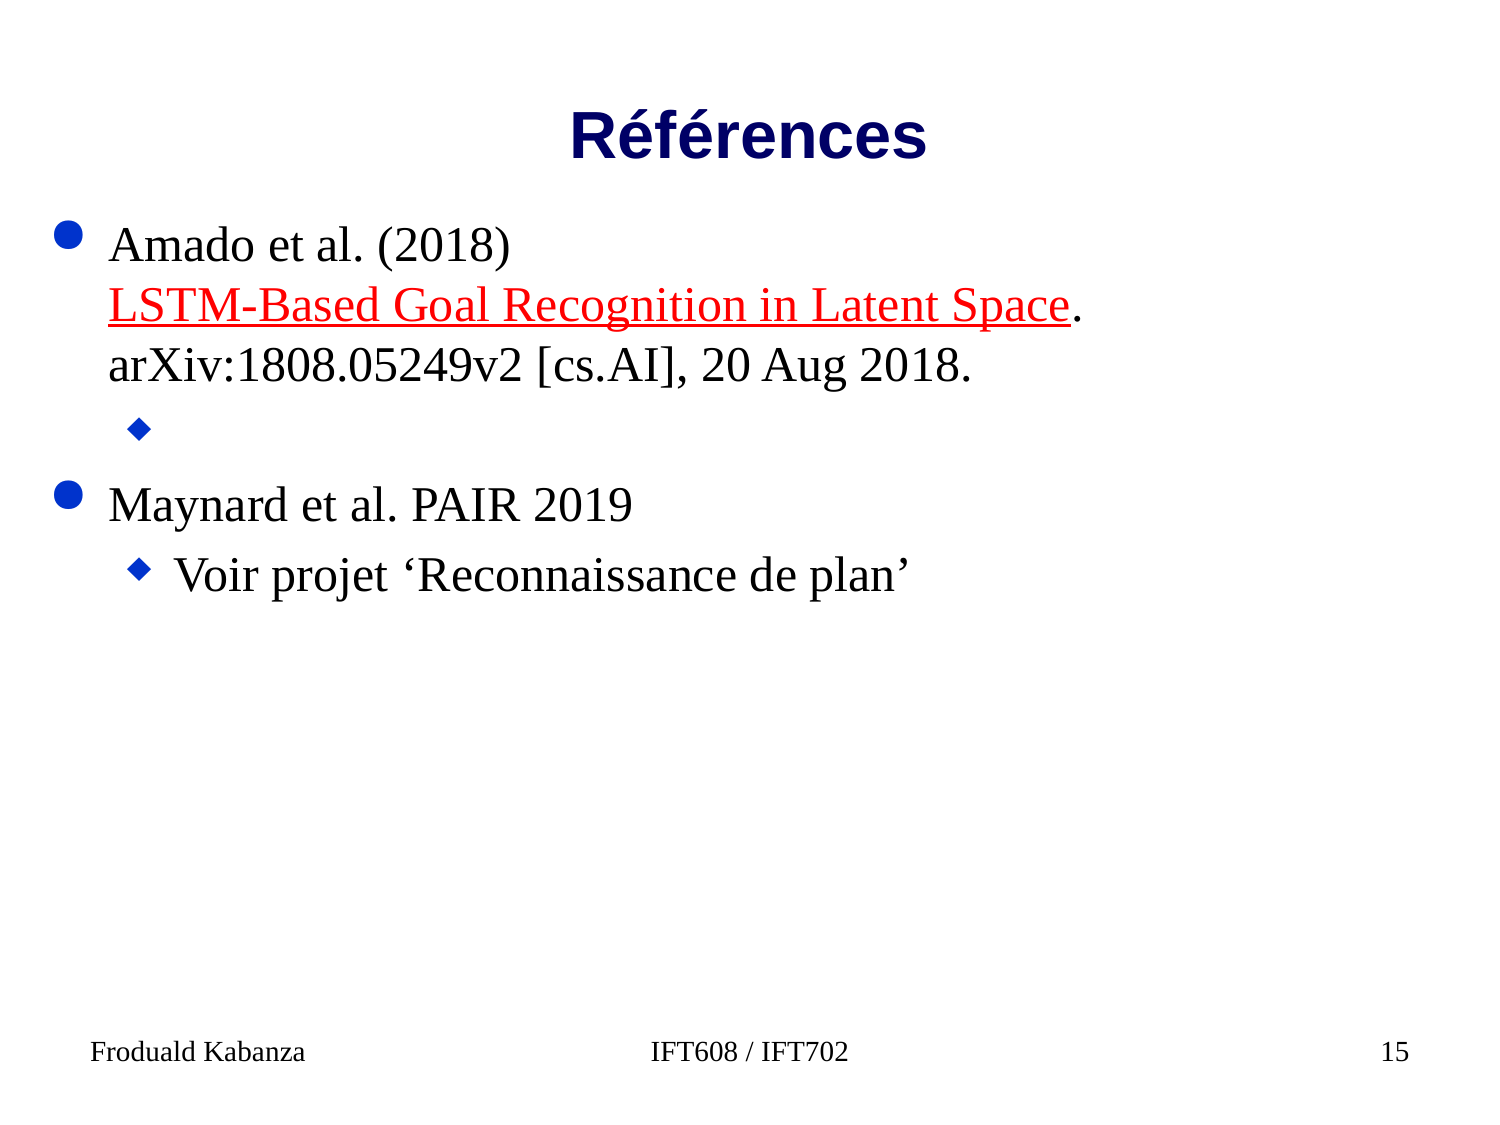

# Références
Amado et al. (2018) LSTM-Based Goal Recognition in Latent Space. arXiv:1808.05249v2 [cs.AI], 20 Aug 2018.

Maynard et al. PAIR 2019
Voir projet ‘Reconnaissance de plan’

Froduald Kabanza
IFT608 / IFT702
15